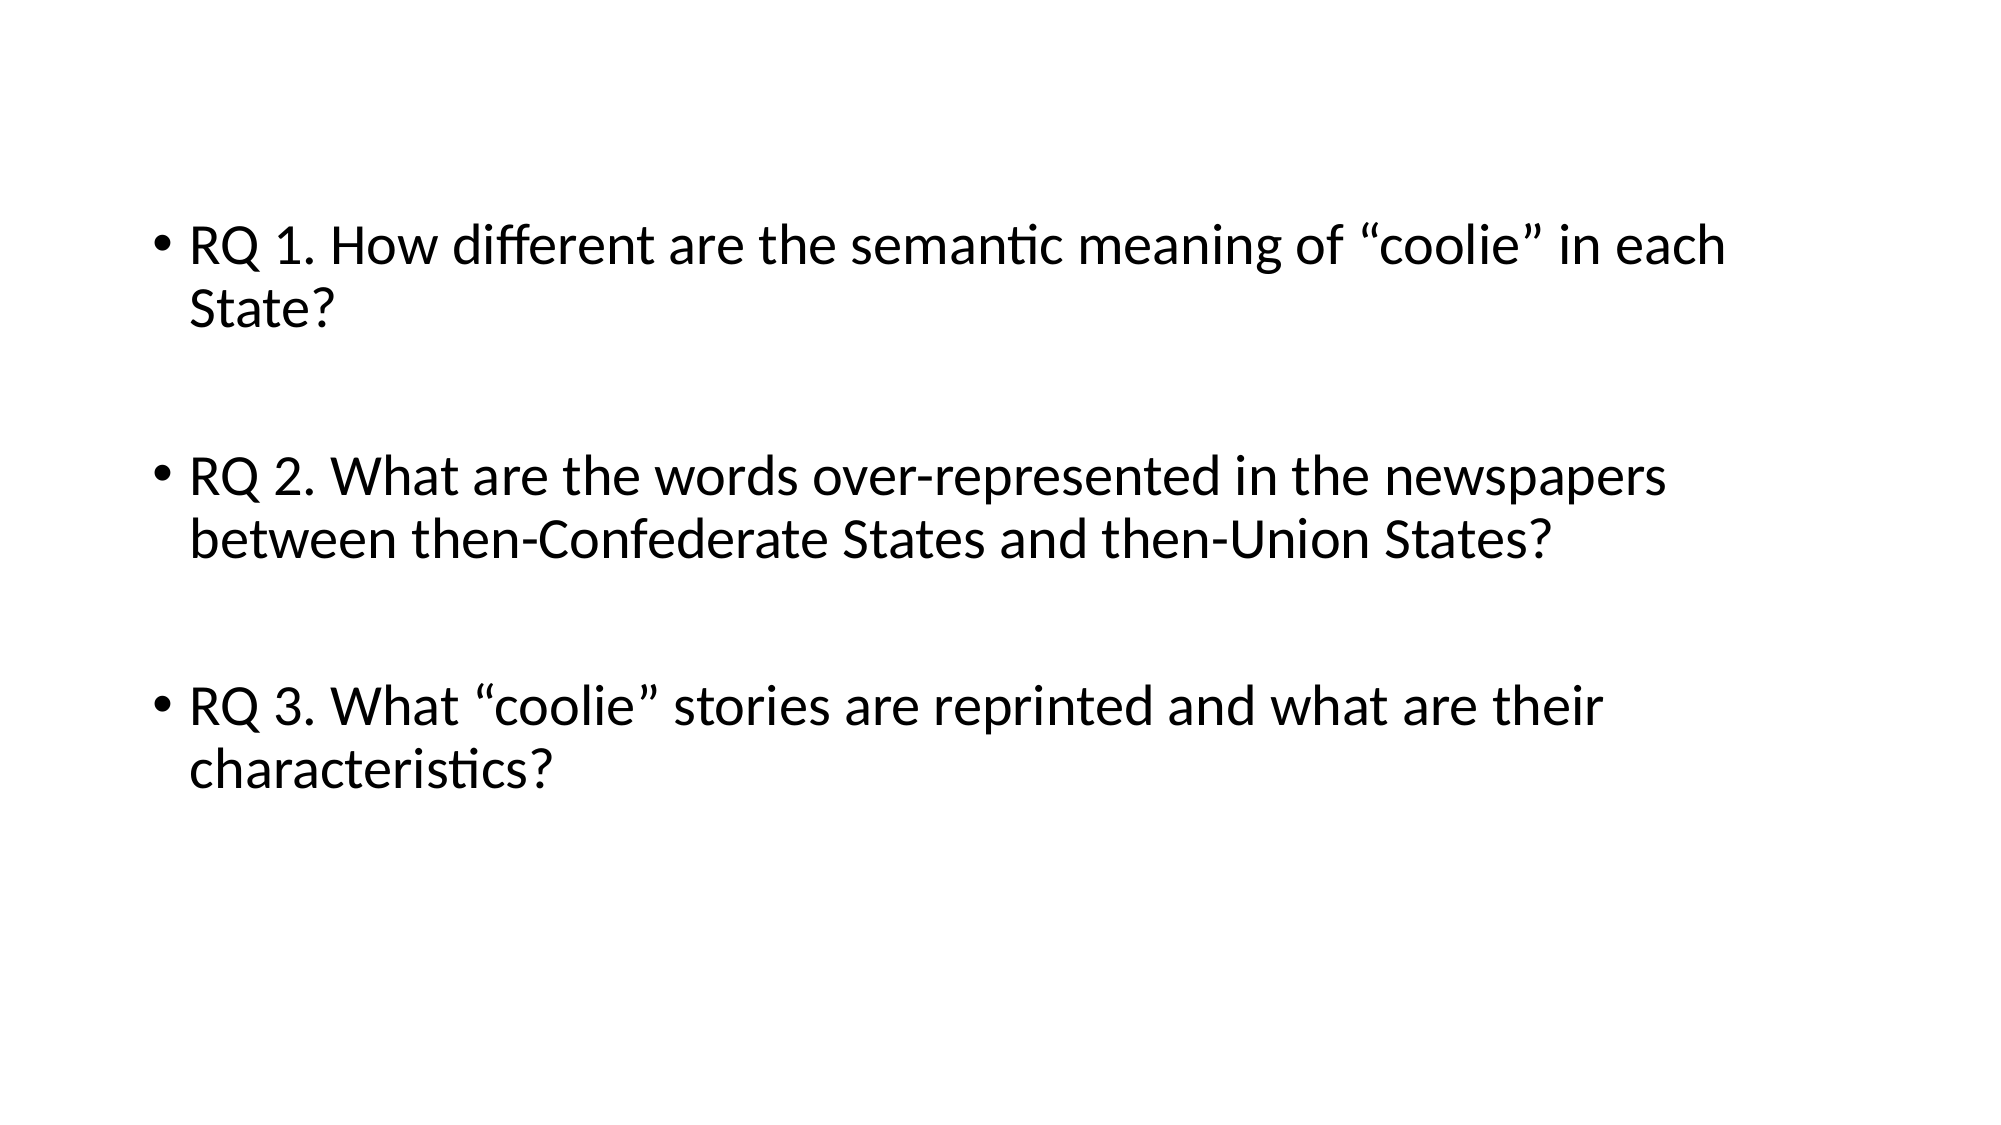

RQ 1. How different are the semantic meaning of “coolie” in each State?

RQ 2. What are the words over-represented in the newspapers between then-Confederate States and then-Union States?

RQ 3. What “coolie” stories are reprinted and what are their characteristics?